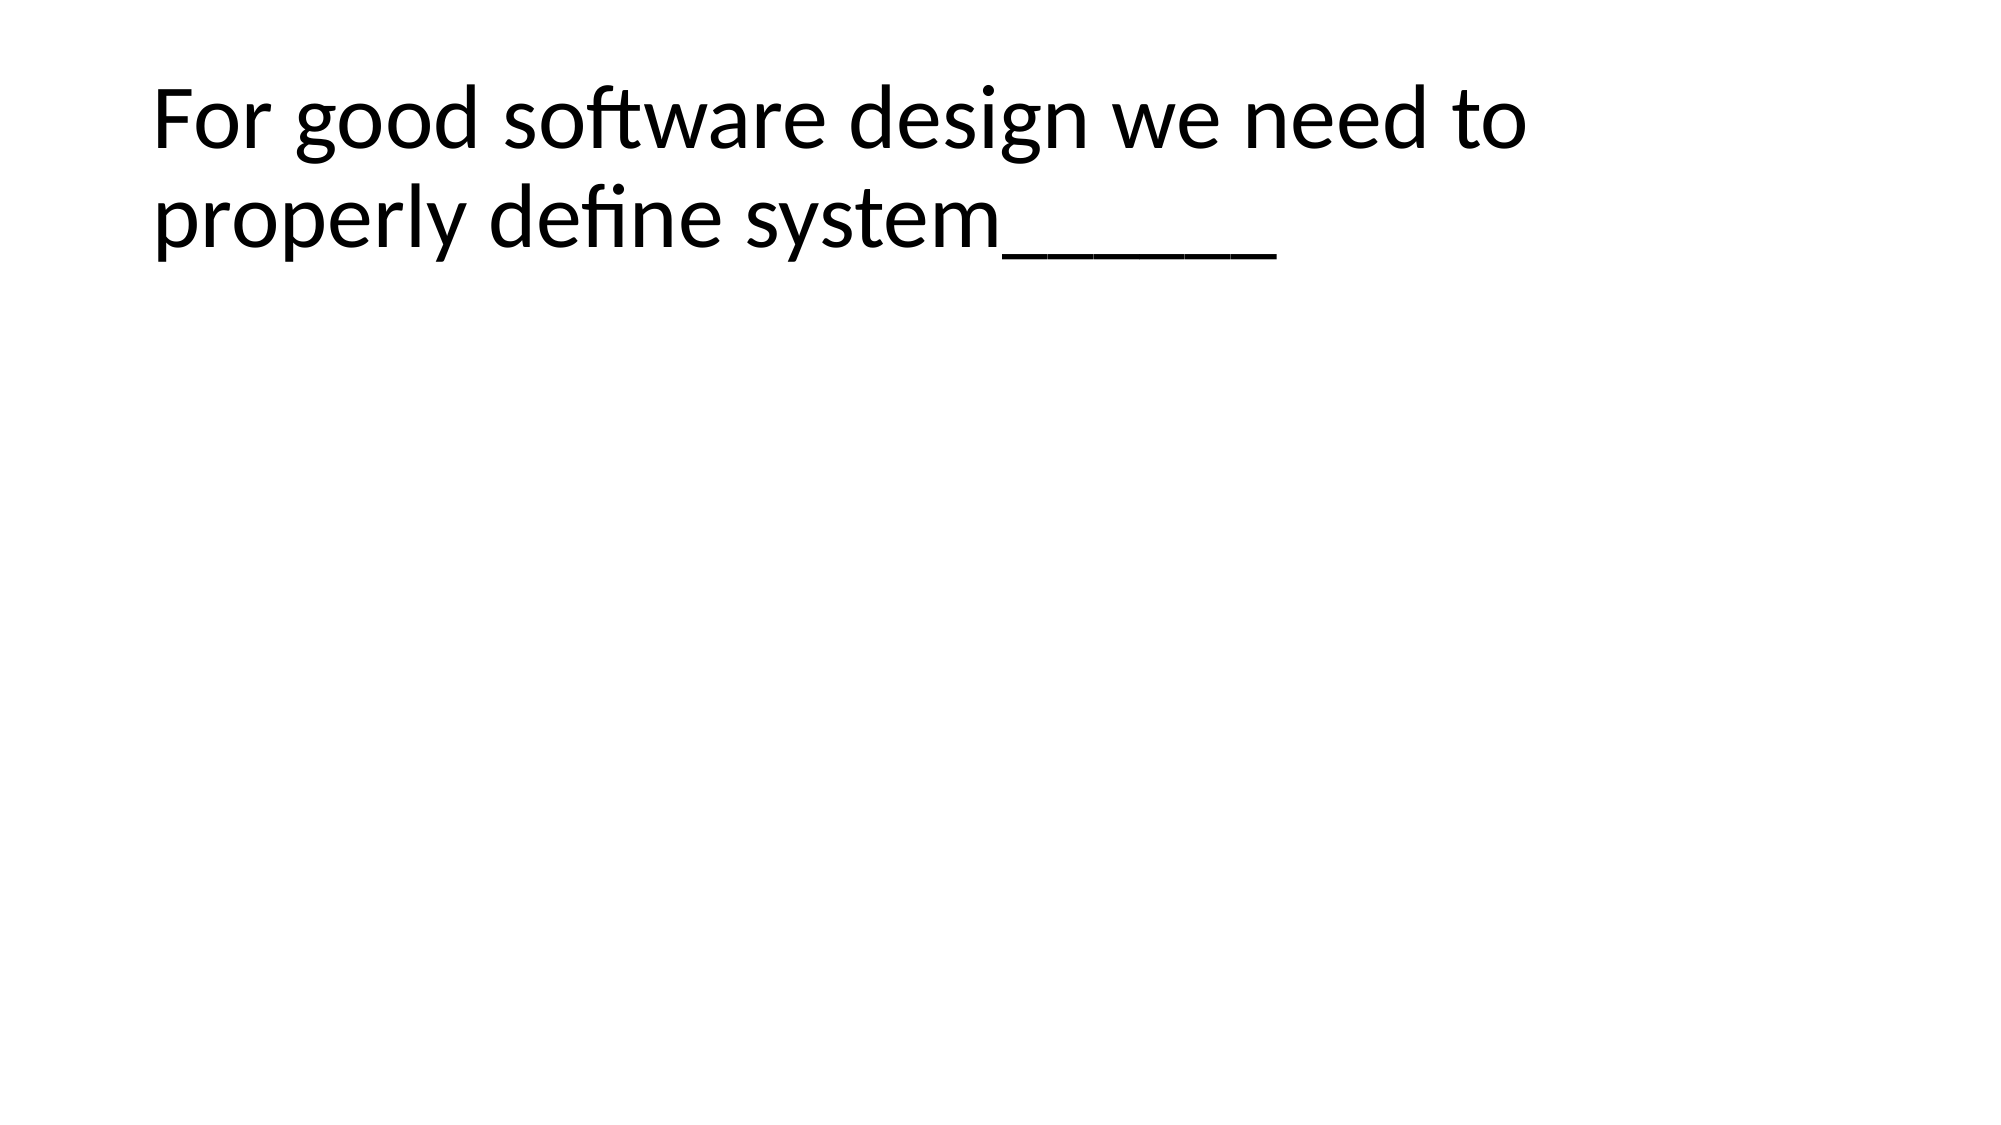

# For good software design we need to properly define system______